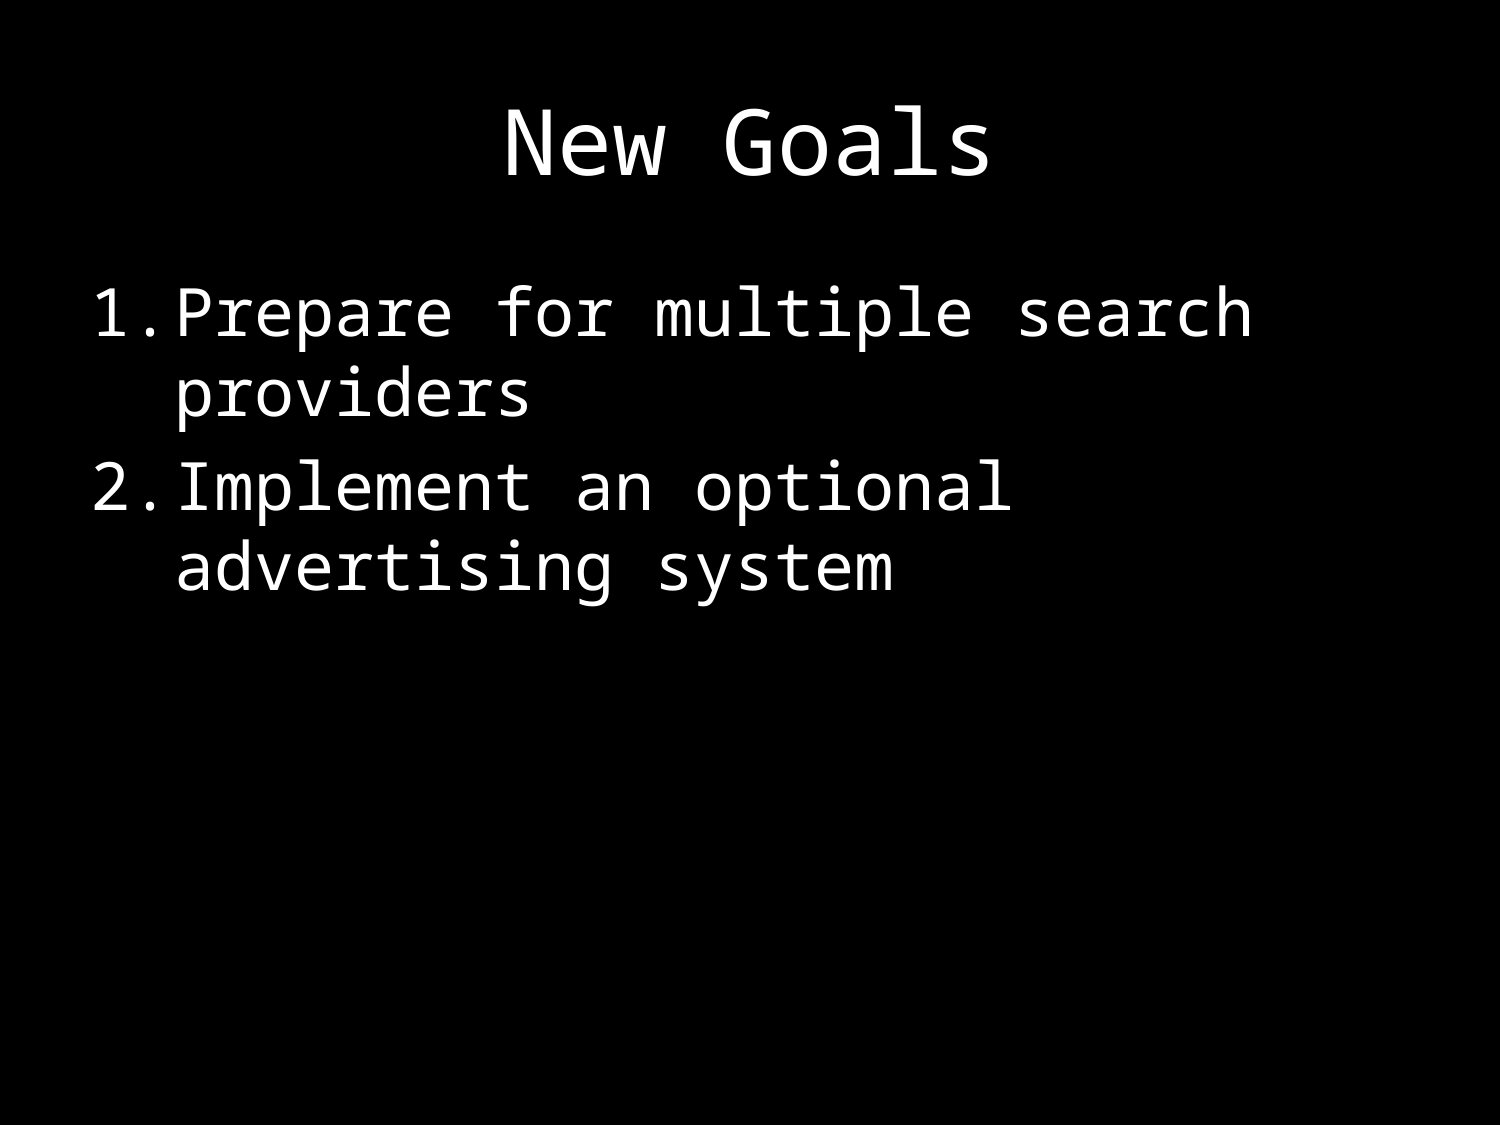

# New Goals
Prepare for multiple search providers
Implement an optional advertising system